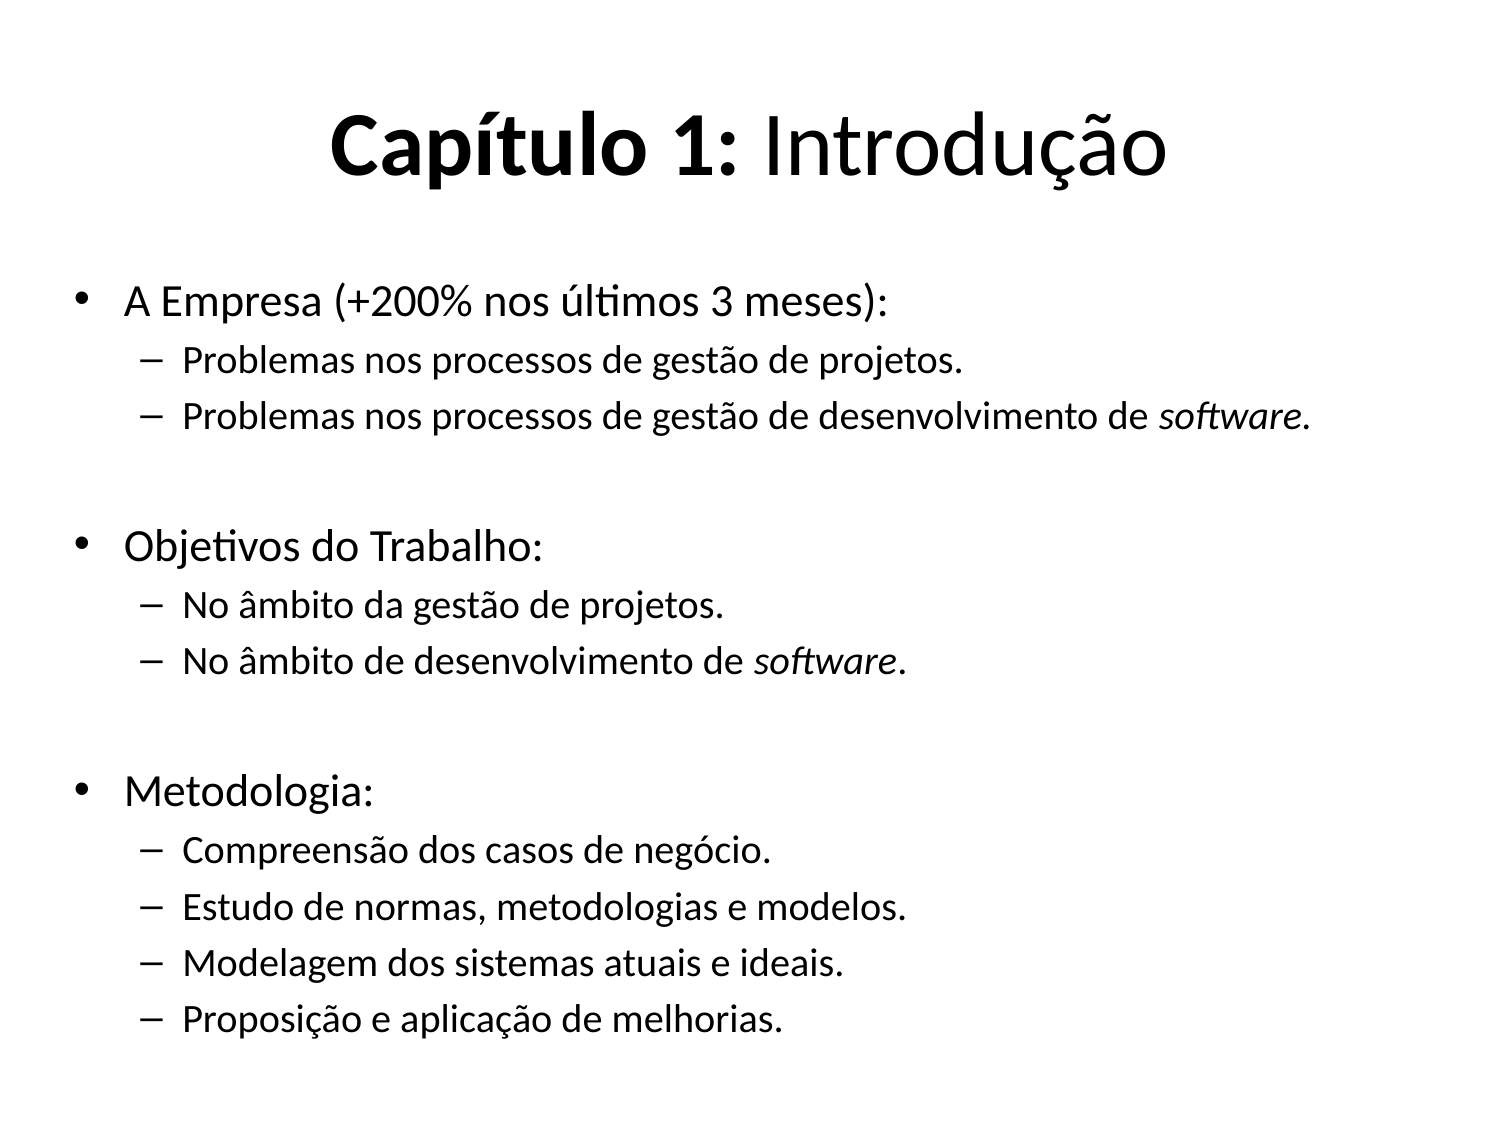

# Capítulo 1: Introdução
A Empresa (+200% nos últimos 3 meses):
Problemas nos processos de gestão de projetos.
Problemas nos processos de gestão de desenvolvimento de software.

Objetivos do Trabalho:
No âmbito da gestão de projetos.
No âmbito de desenvolvimento de software.

Metodologia:
Compreensão dos casos de negócio.
Estudo de normas, metodologias e modelos.
Modelagem dos sistemas atuais e ideais.
Proposição e aplicação de melhorias.